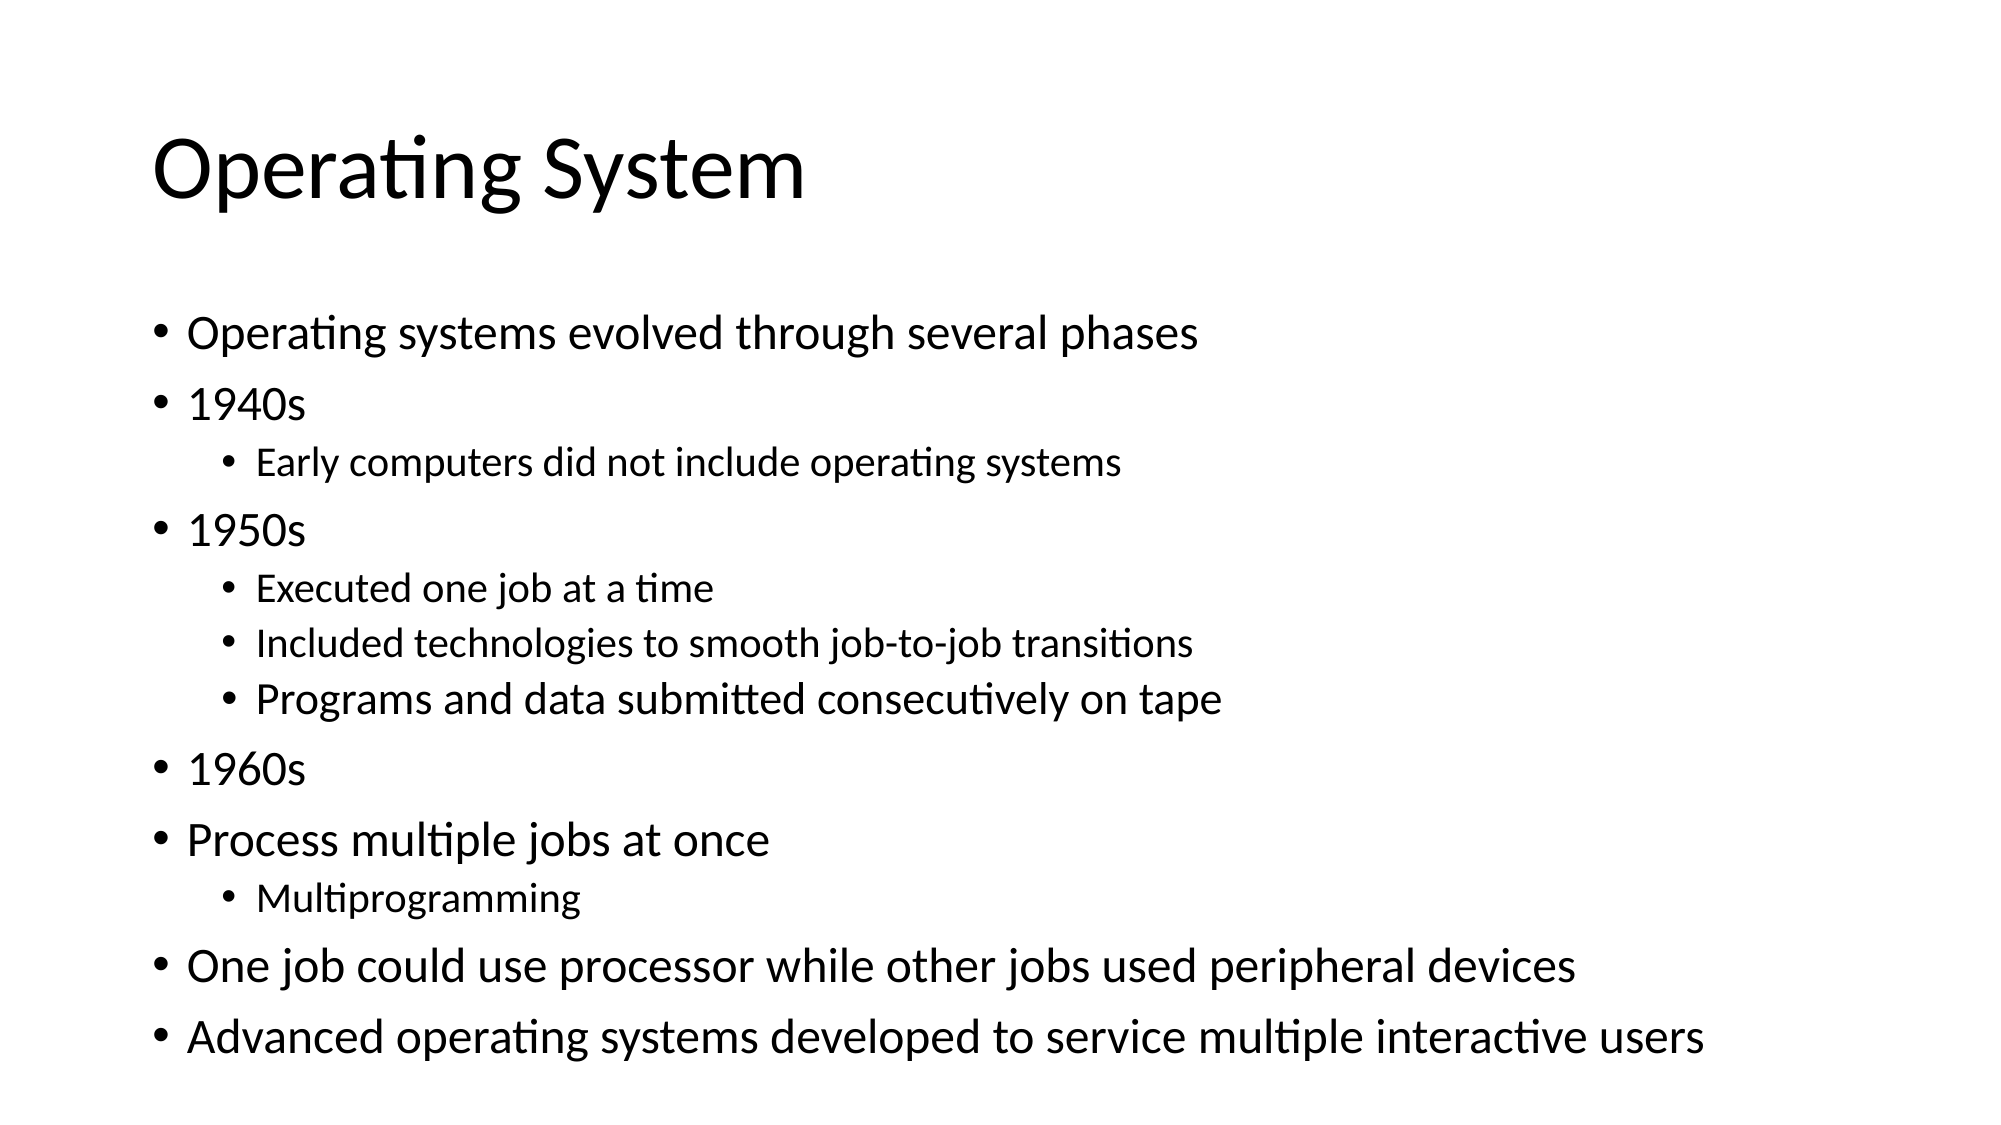

# Operating System
Operating systems evolved through several phases
1940s
Early computers did not include operating systems
1950s
Executed one job at a time
Included technologies to smooth job-to-job transitions
Programs and data submitted consecutively on tape
1960s
Process multiple jobs at once
Multiprogramming
One job could use processor while other jobs used peripheral devices
Advanced operating systems developed to service multiple interactive users